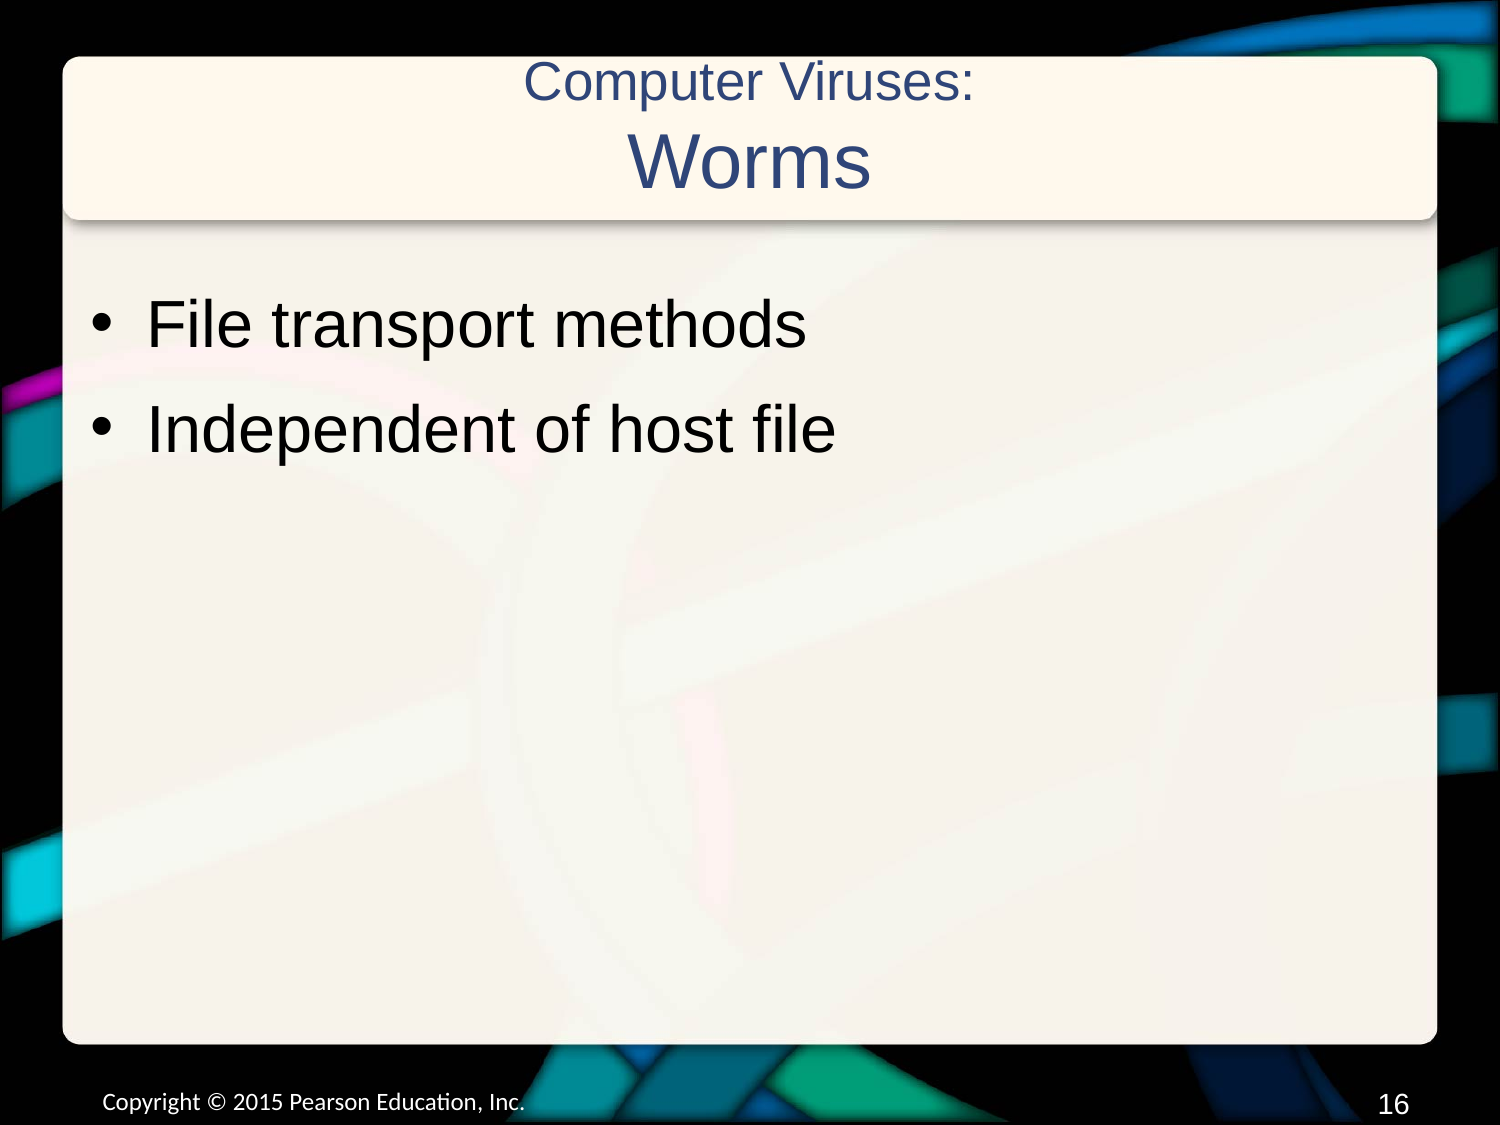

# Computer Viruses: Worms
File transport methods
Independent of host file

Copyright © 2015 Pearson Education, Inc.
16